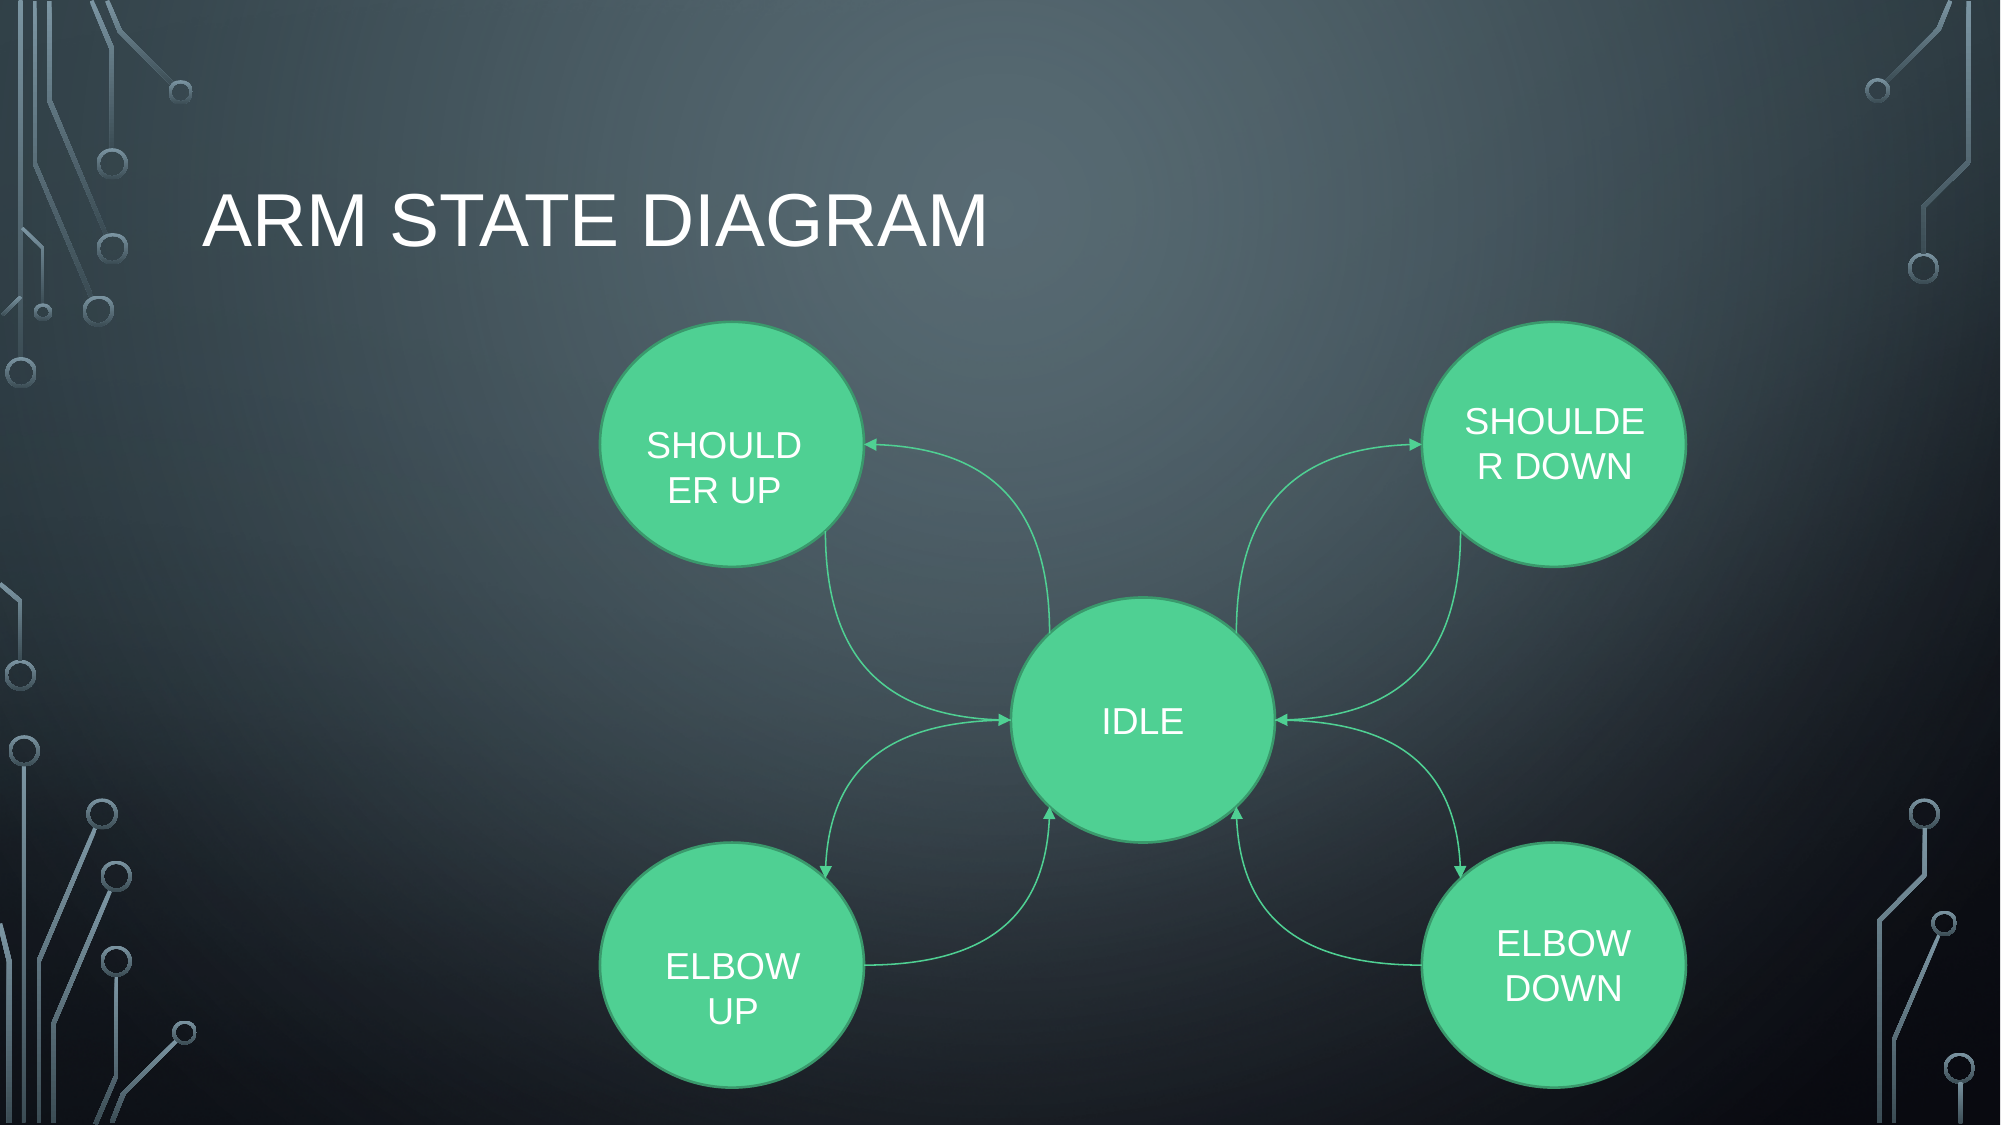

# ARM state diagram

SHOULDER DOWN
SHOULDER UP

IDLE

ELBOW DOWN
ELBOW UP